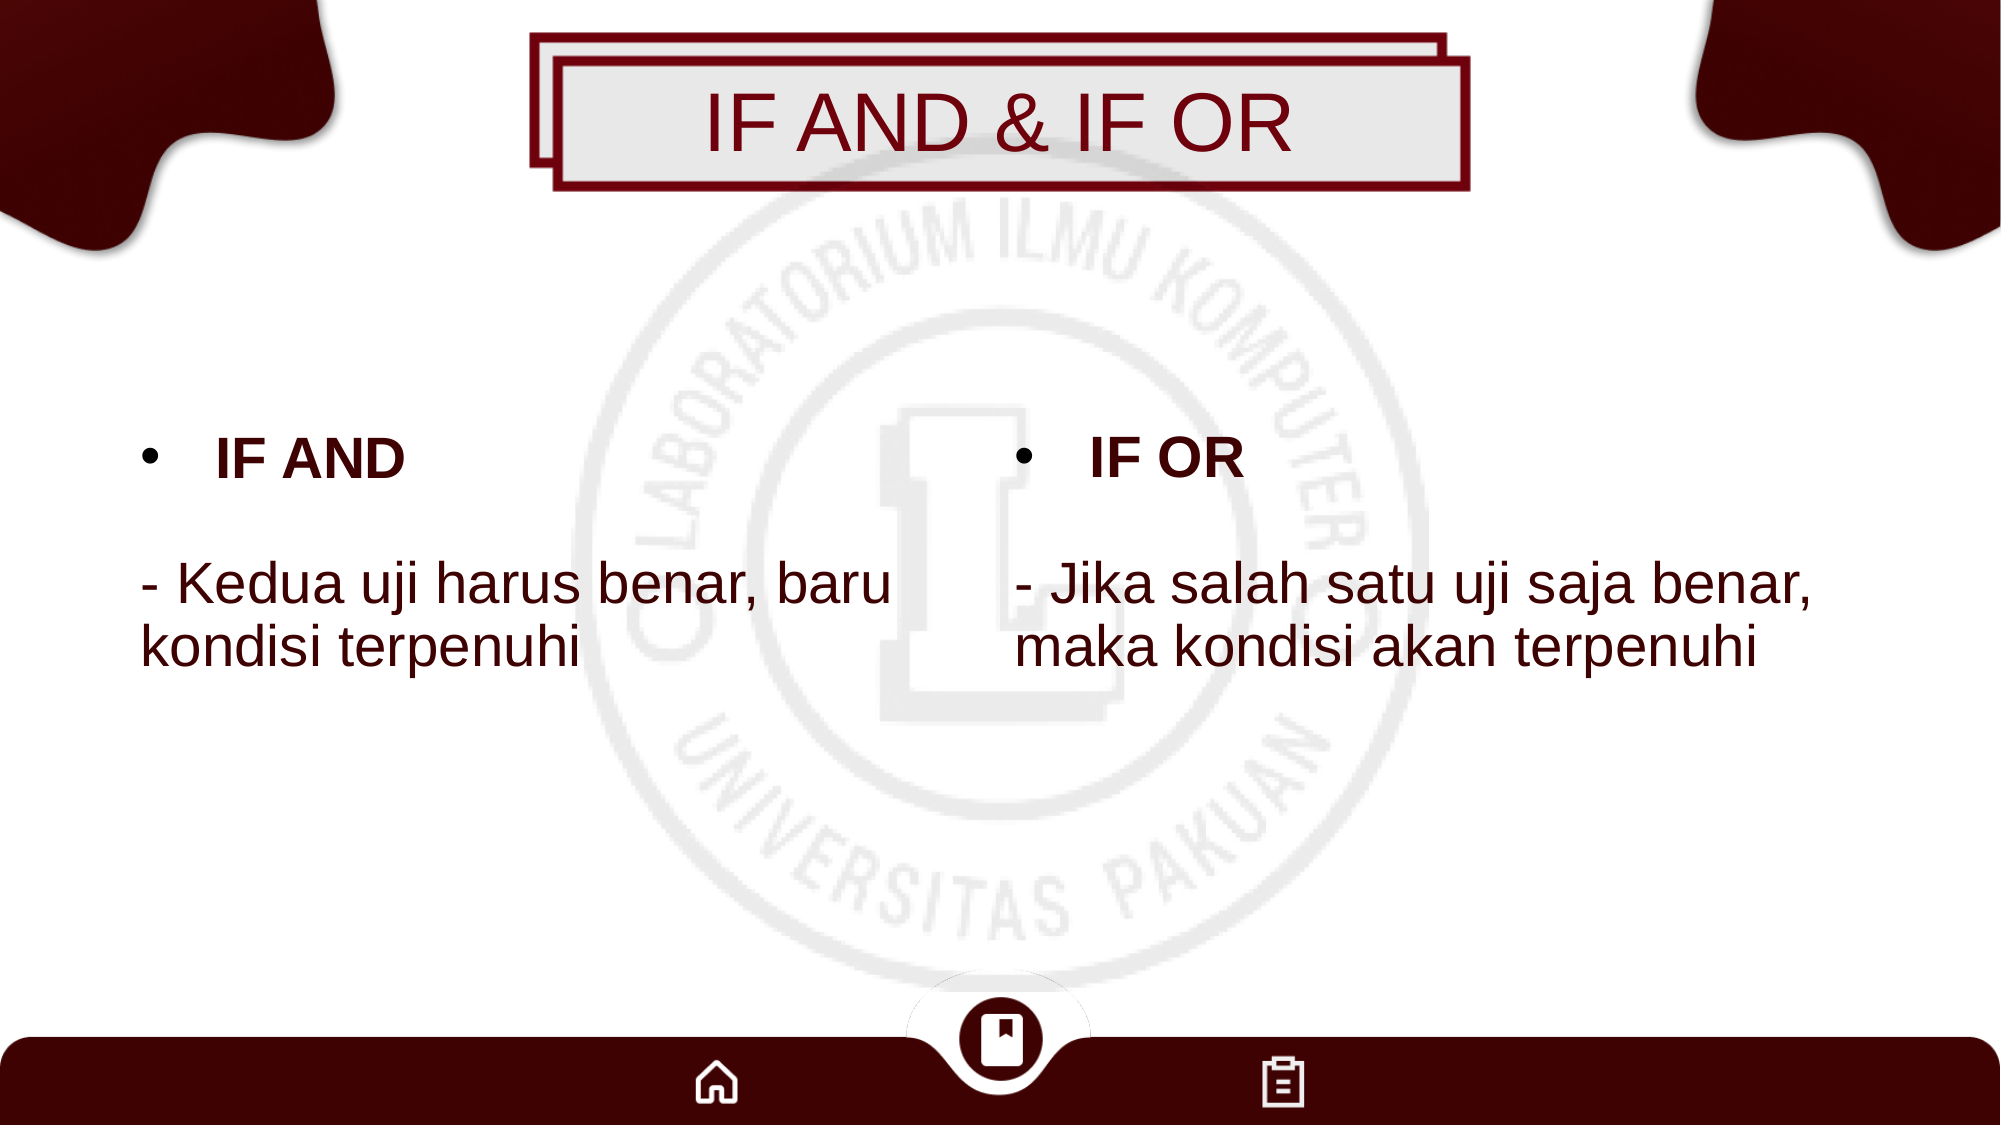

# IF AND & IF OR
IF AND

- Kedua uji harus benar, baru kondisi terpenuhi
IF OR

- Jika salah satu uji saja benar, maka kondisi akan terpenuhi